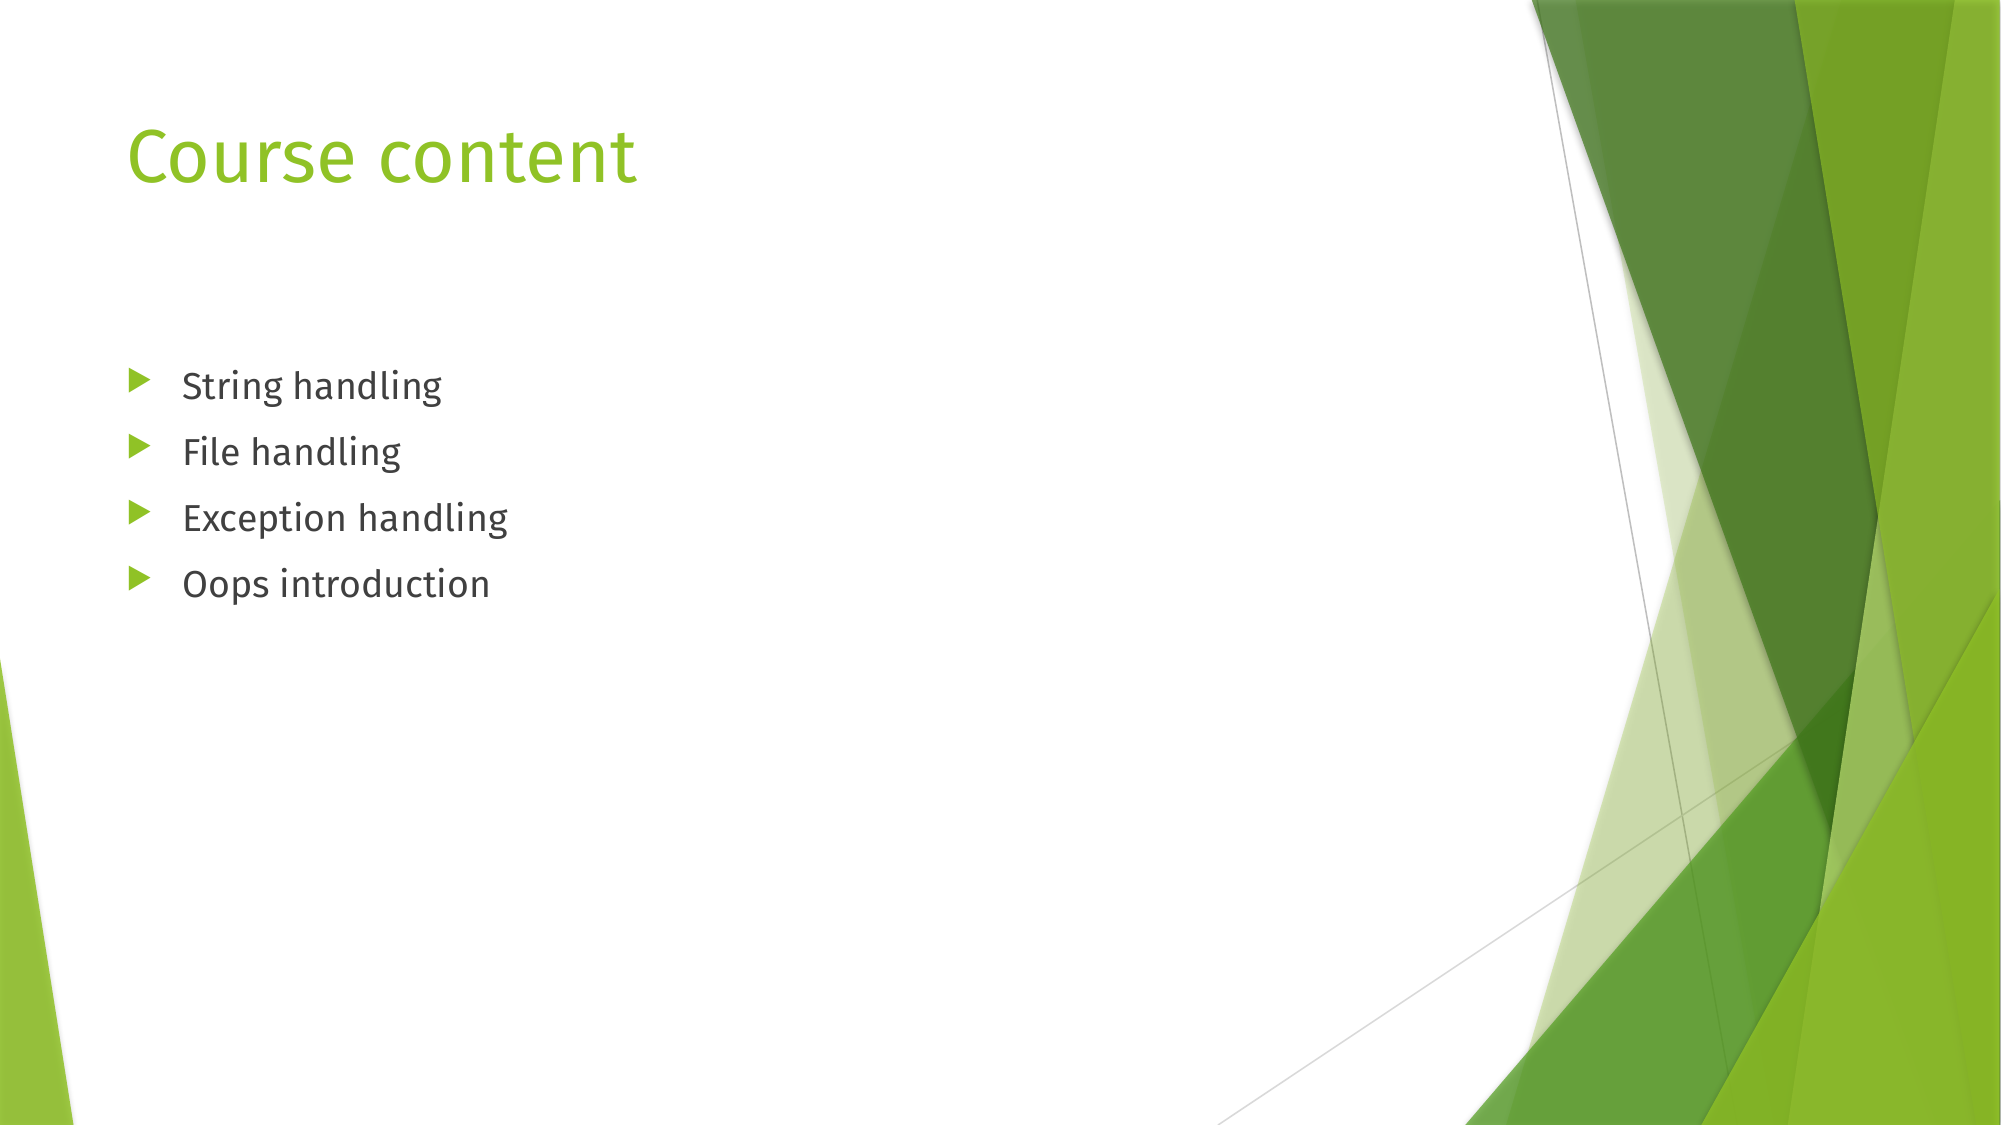

# Course content
String handling
File handling
Exception handling
Oops introduction